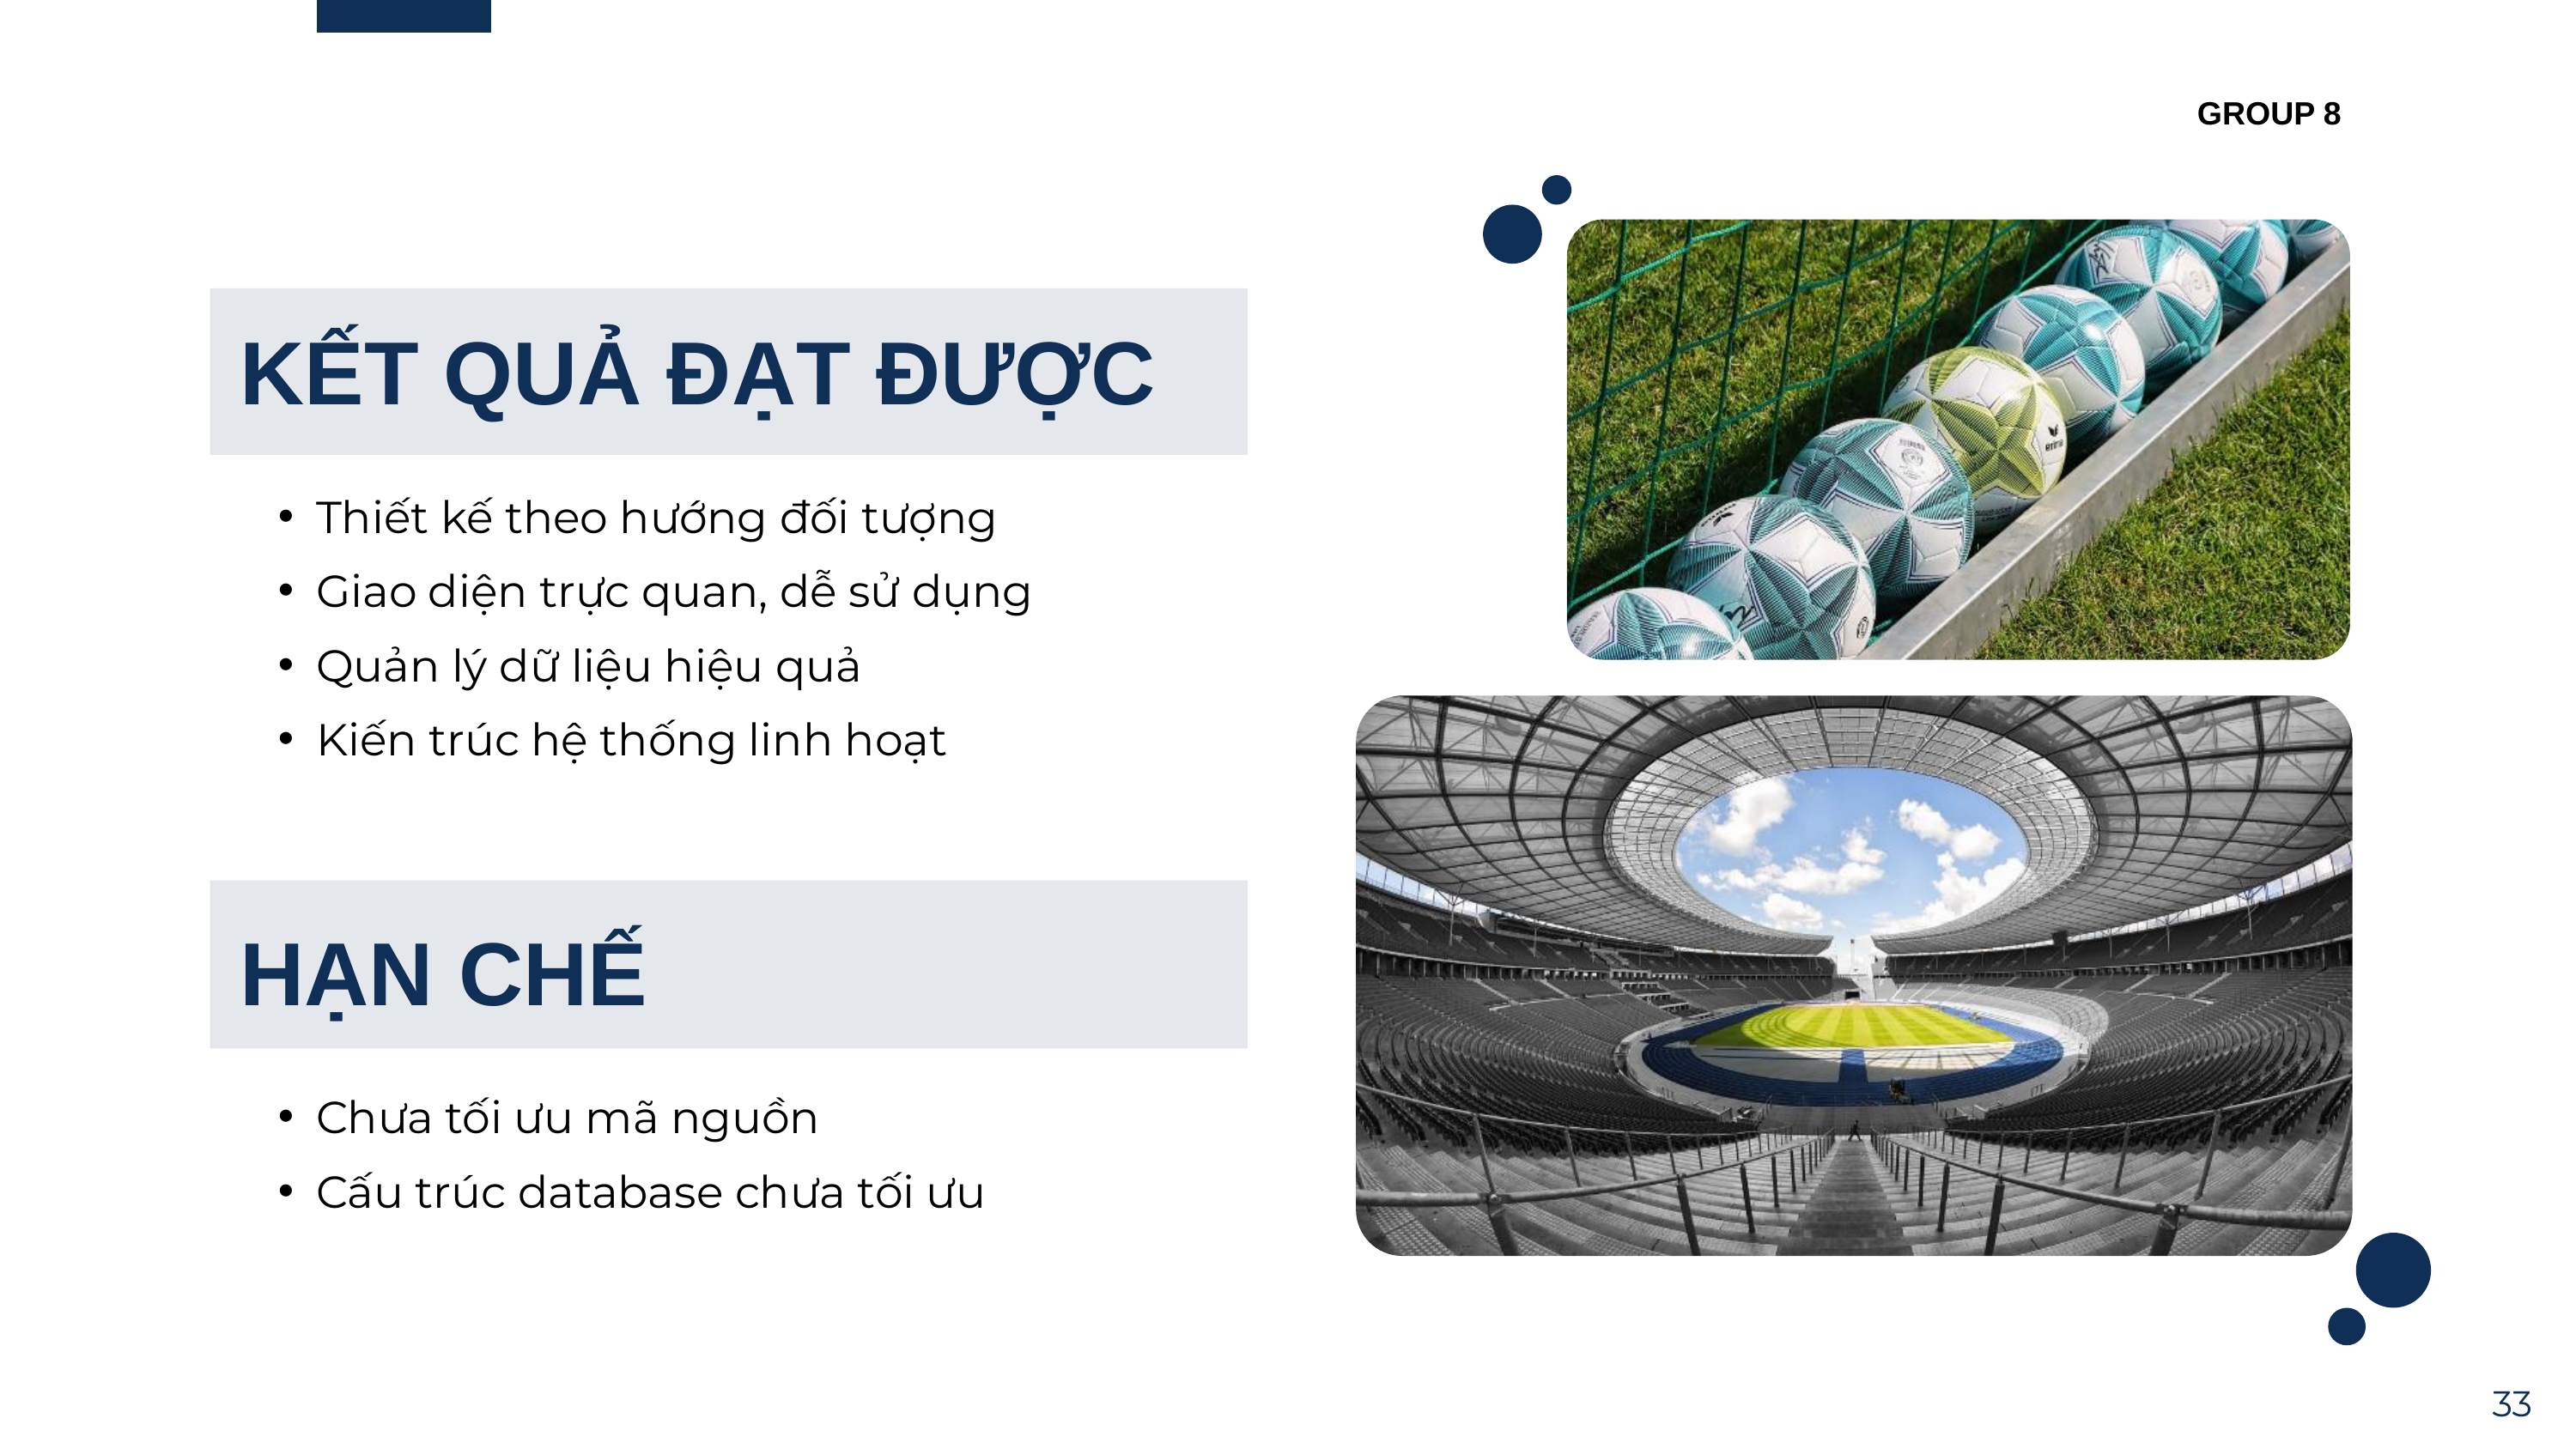

GROUP 8

KẾT QUẢ ĐẠT ĐƯỢC
Thiết kế theo hướng đối tượng
Giao diện trực quan, dễ sử dụng
Quản lý dữ liệu hiệu quả
Kiến trúc hệ thống linh hoạt

HẠN CHẾ
Chưa tối ưu mã nguồn
Cấu trúc database chưa tối ưu

33